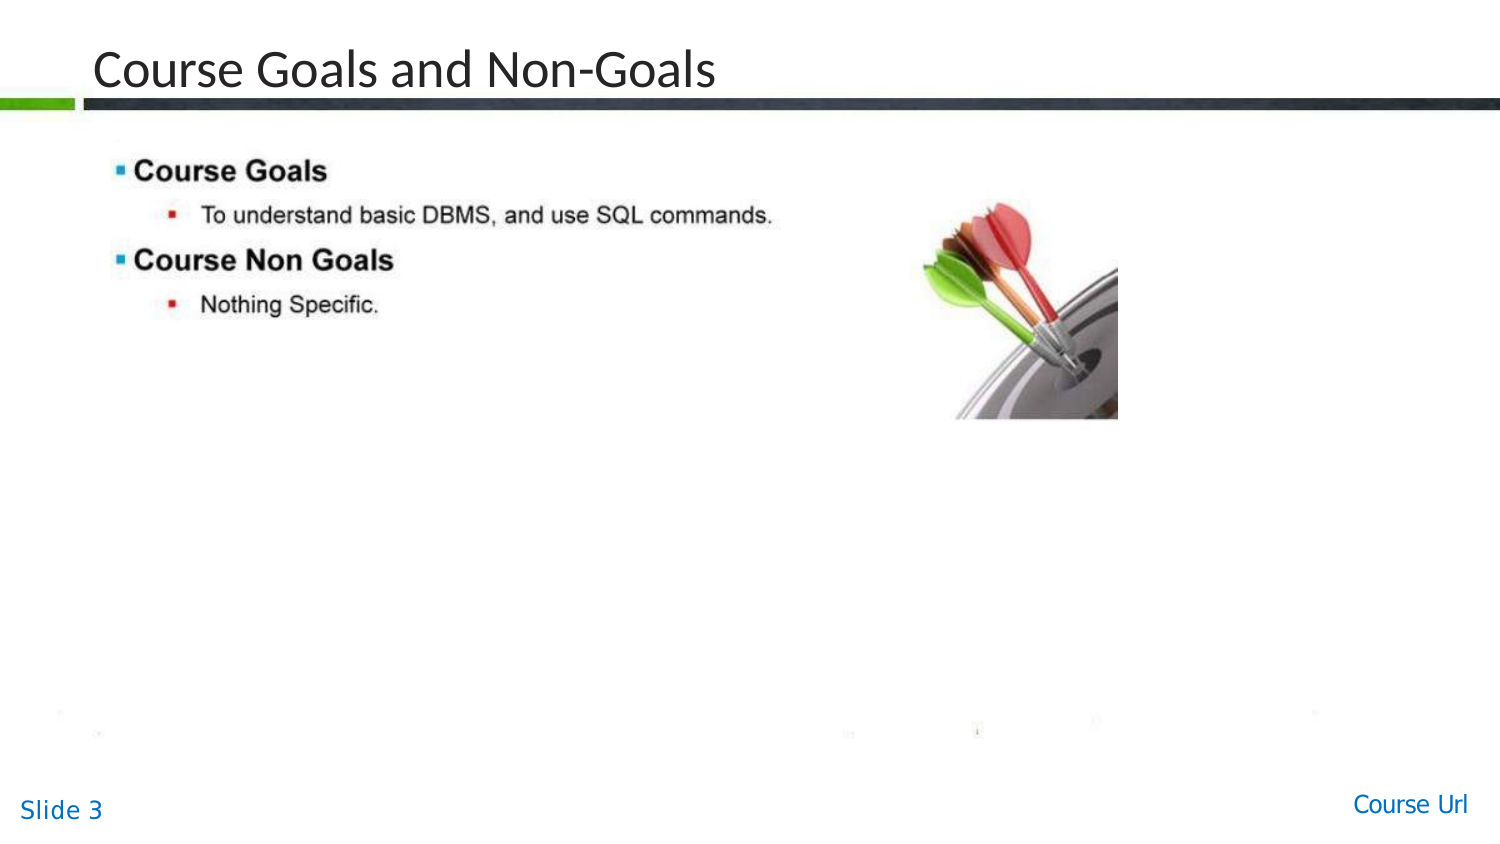

# Course Goals and Non-Goals

Course Url
Slide 3